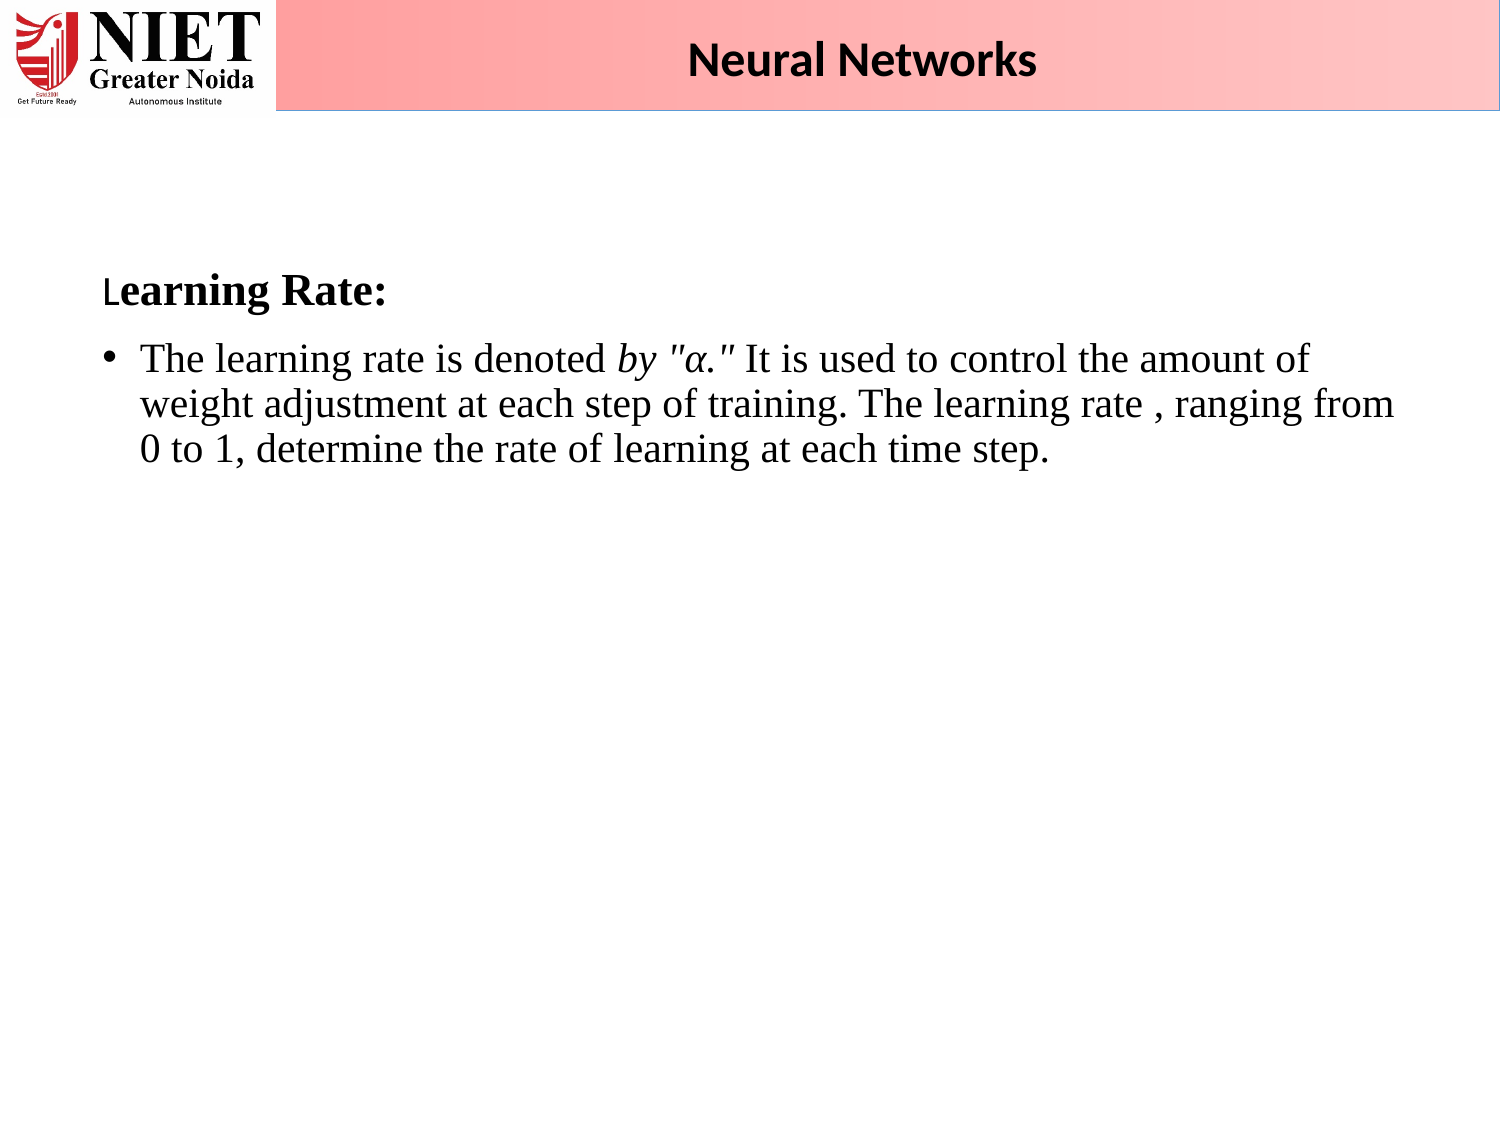

Neural Networks

Learning Rate:
The learning rate is denoted by "α." It is used to control the amount of weight adjustment at each step of training. The learning rate , ranging from 0 to 1, determine the rate of learning at each time step.